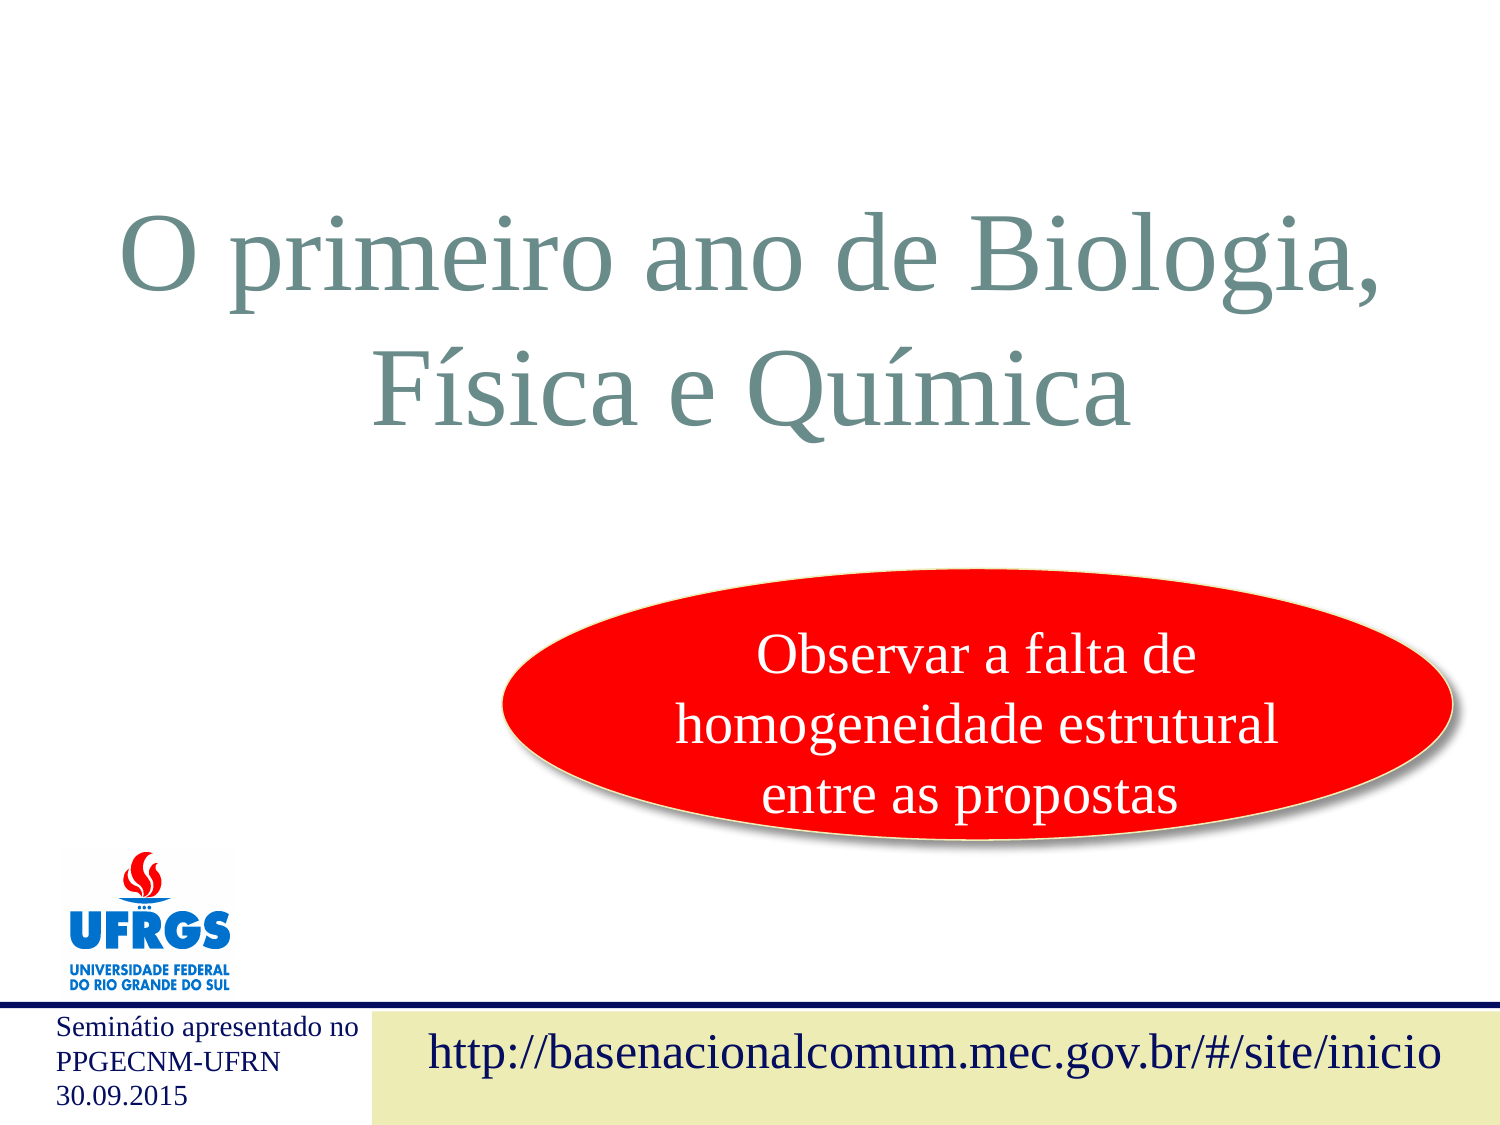

O primeiro ano de Biologia, Física e Química
Observar a falta de homogeneidade estrutural entre as propostas
http://basenacionalcomum.mec.gov.br/#/site/inicio